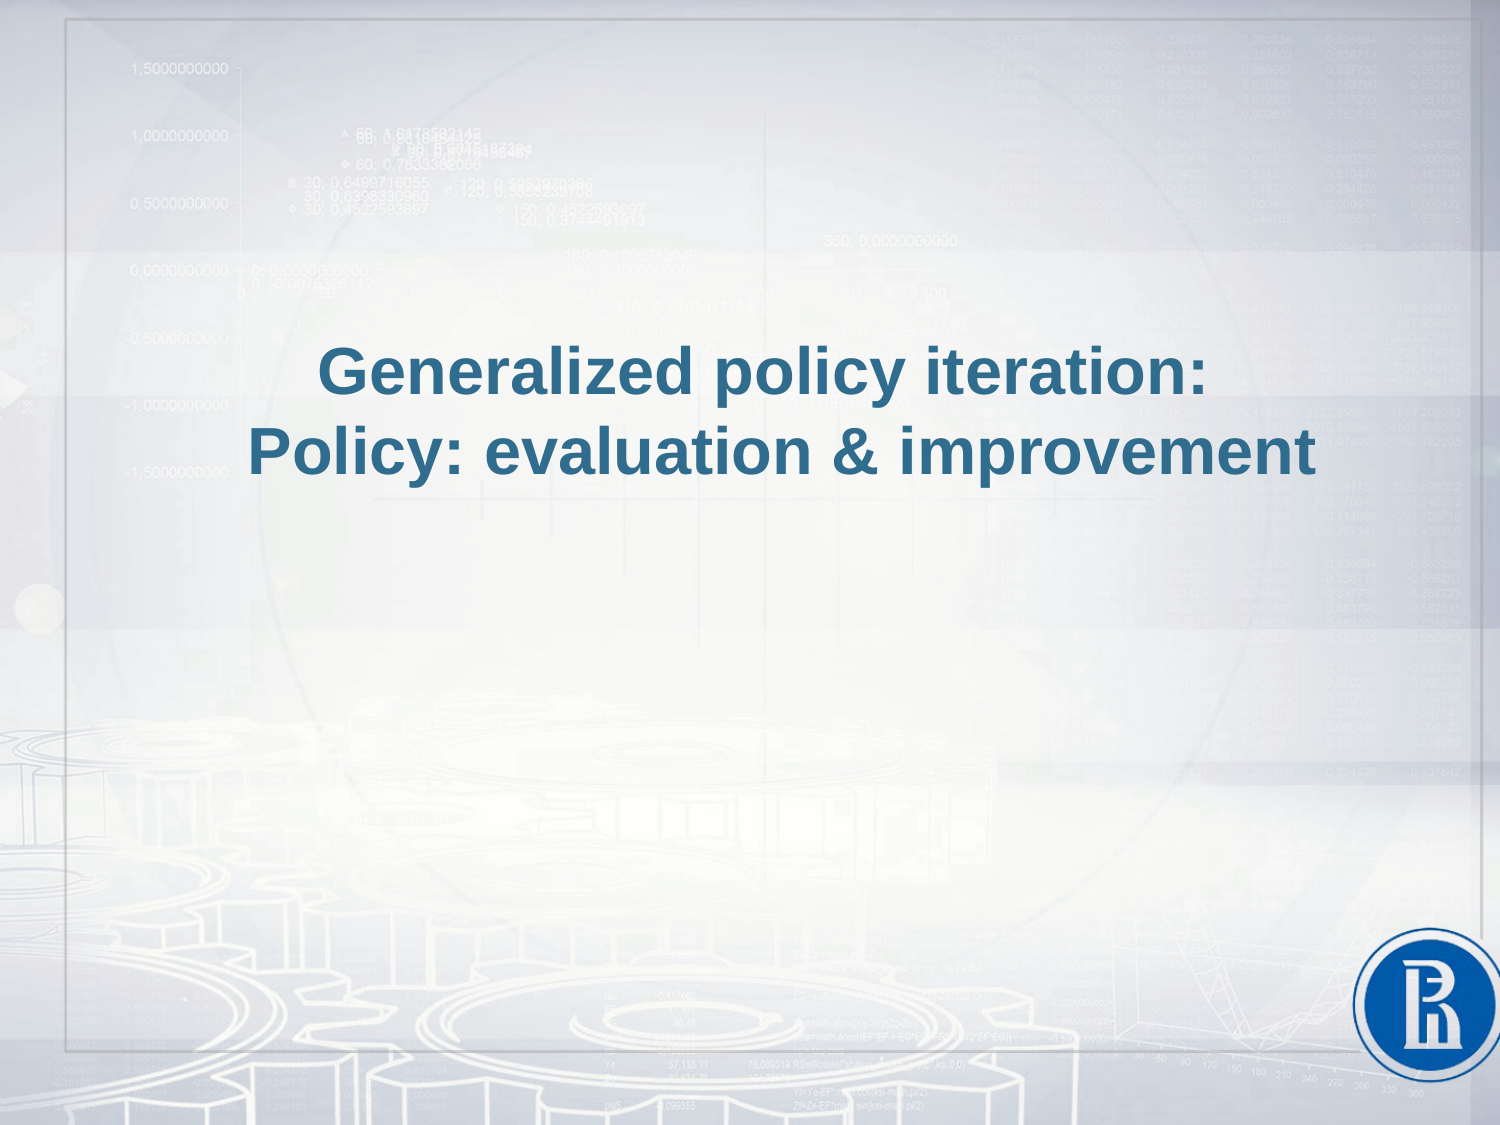

Generalized policy iteration:
 Policy: evaluation & improvement